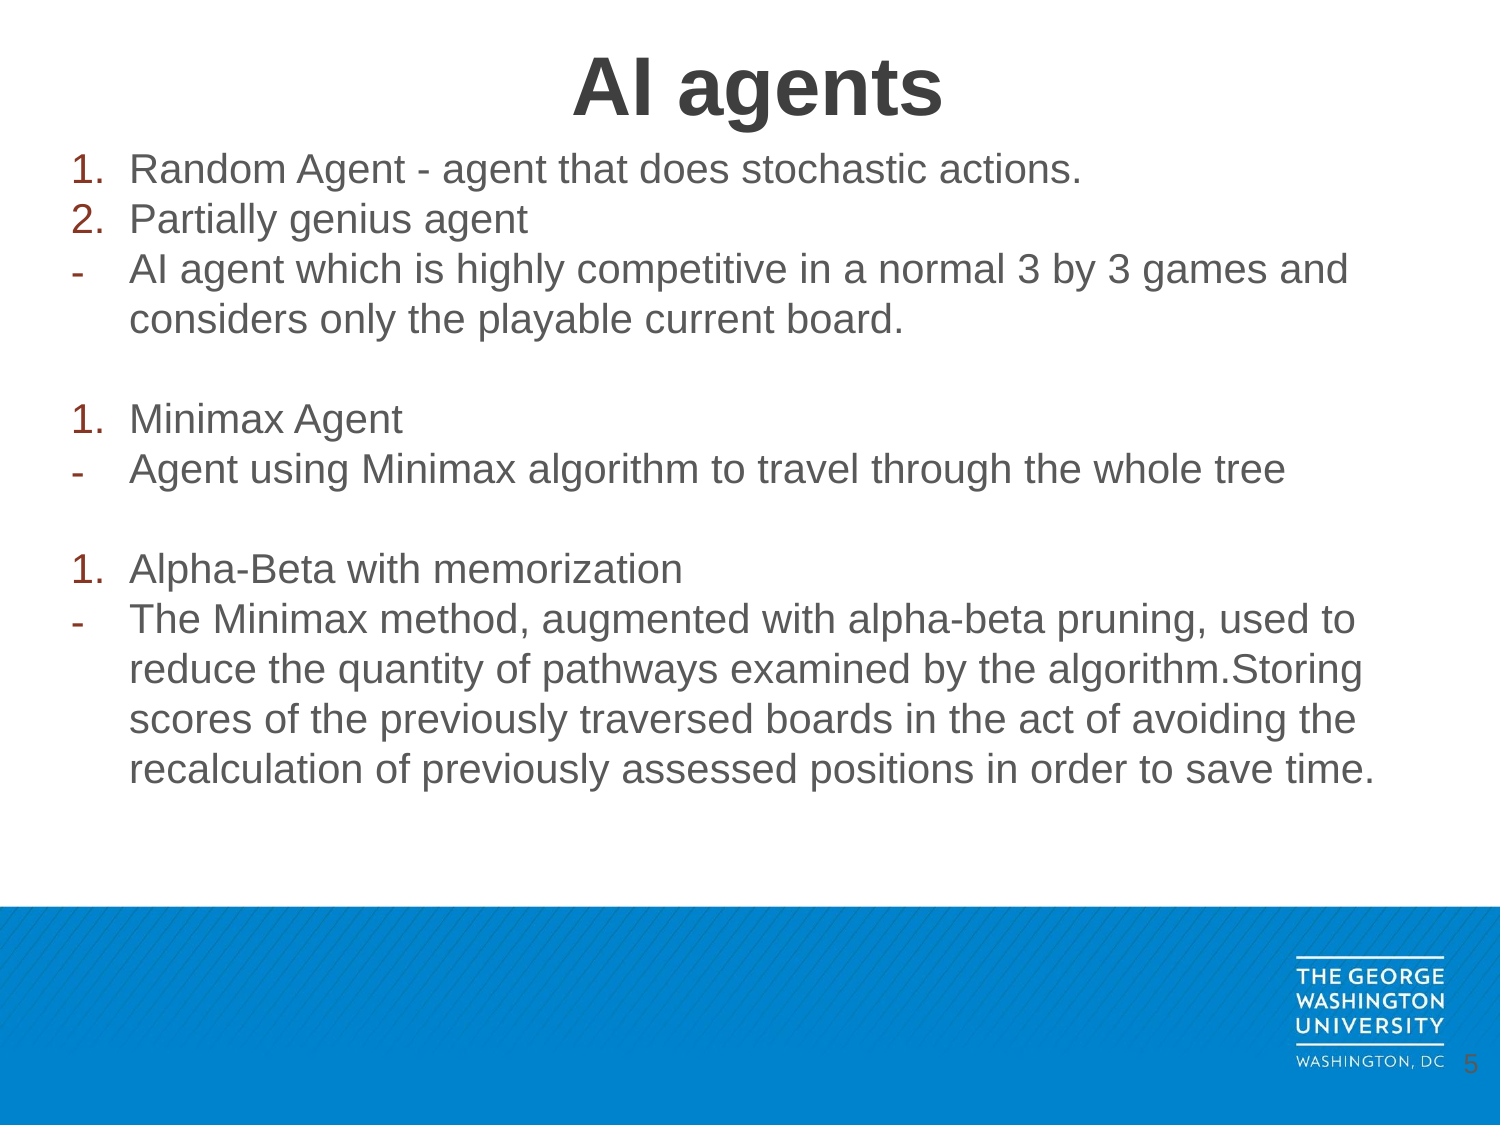

# AI agents
Random Agent - agent that does stochastic actions.
Partially genius agent
AI agent which is highly competitive in a normal 3 by 3 games and considers only the playable current board.

Minimax Agent
Agent using Minimax algorithm to travel through the whole tree

Alpha-Beta with memorization
The Minimax method, augmented with alpha-beta pruning, used to reduce the quantity of pathways examined by the algorithm.Storing scores of the previously traversed boards in the act of avoiding the recalculation of previously assessed positions in order to save time.
5